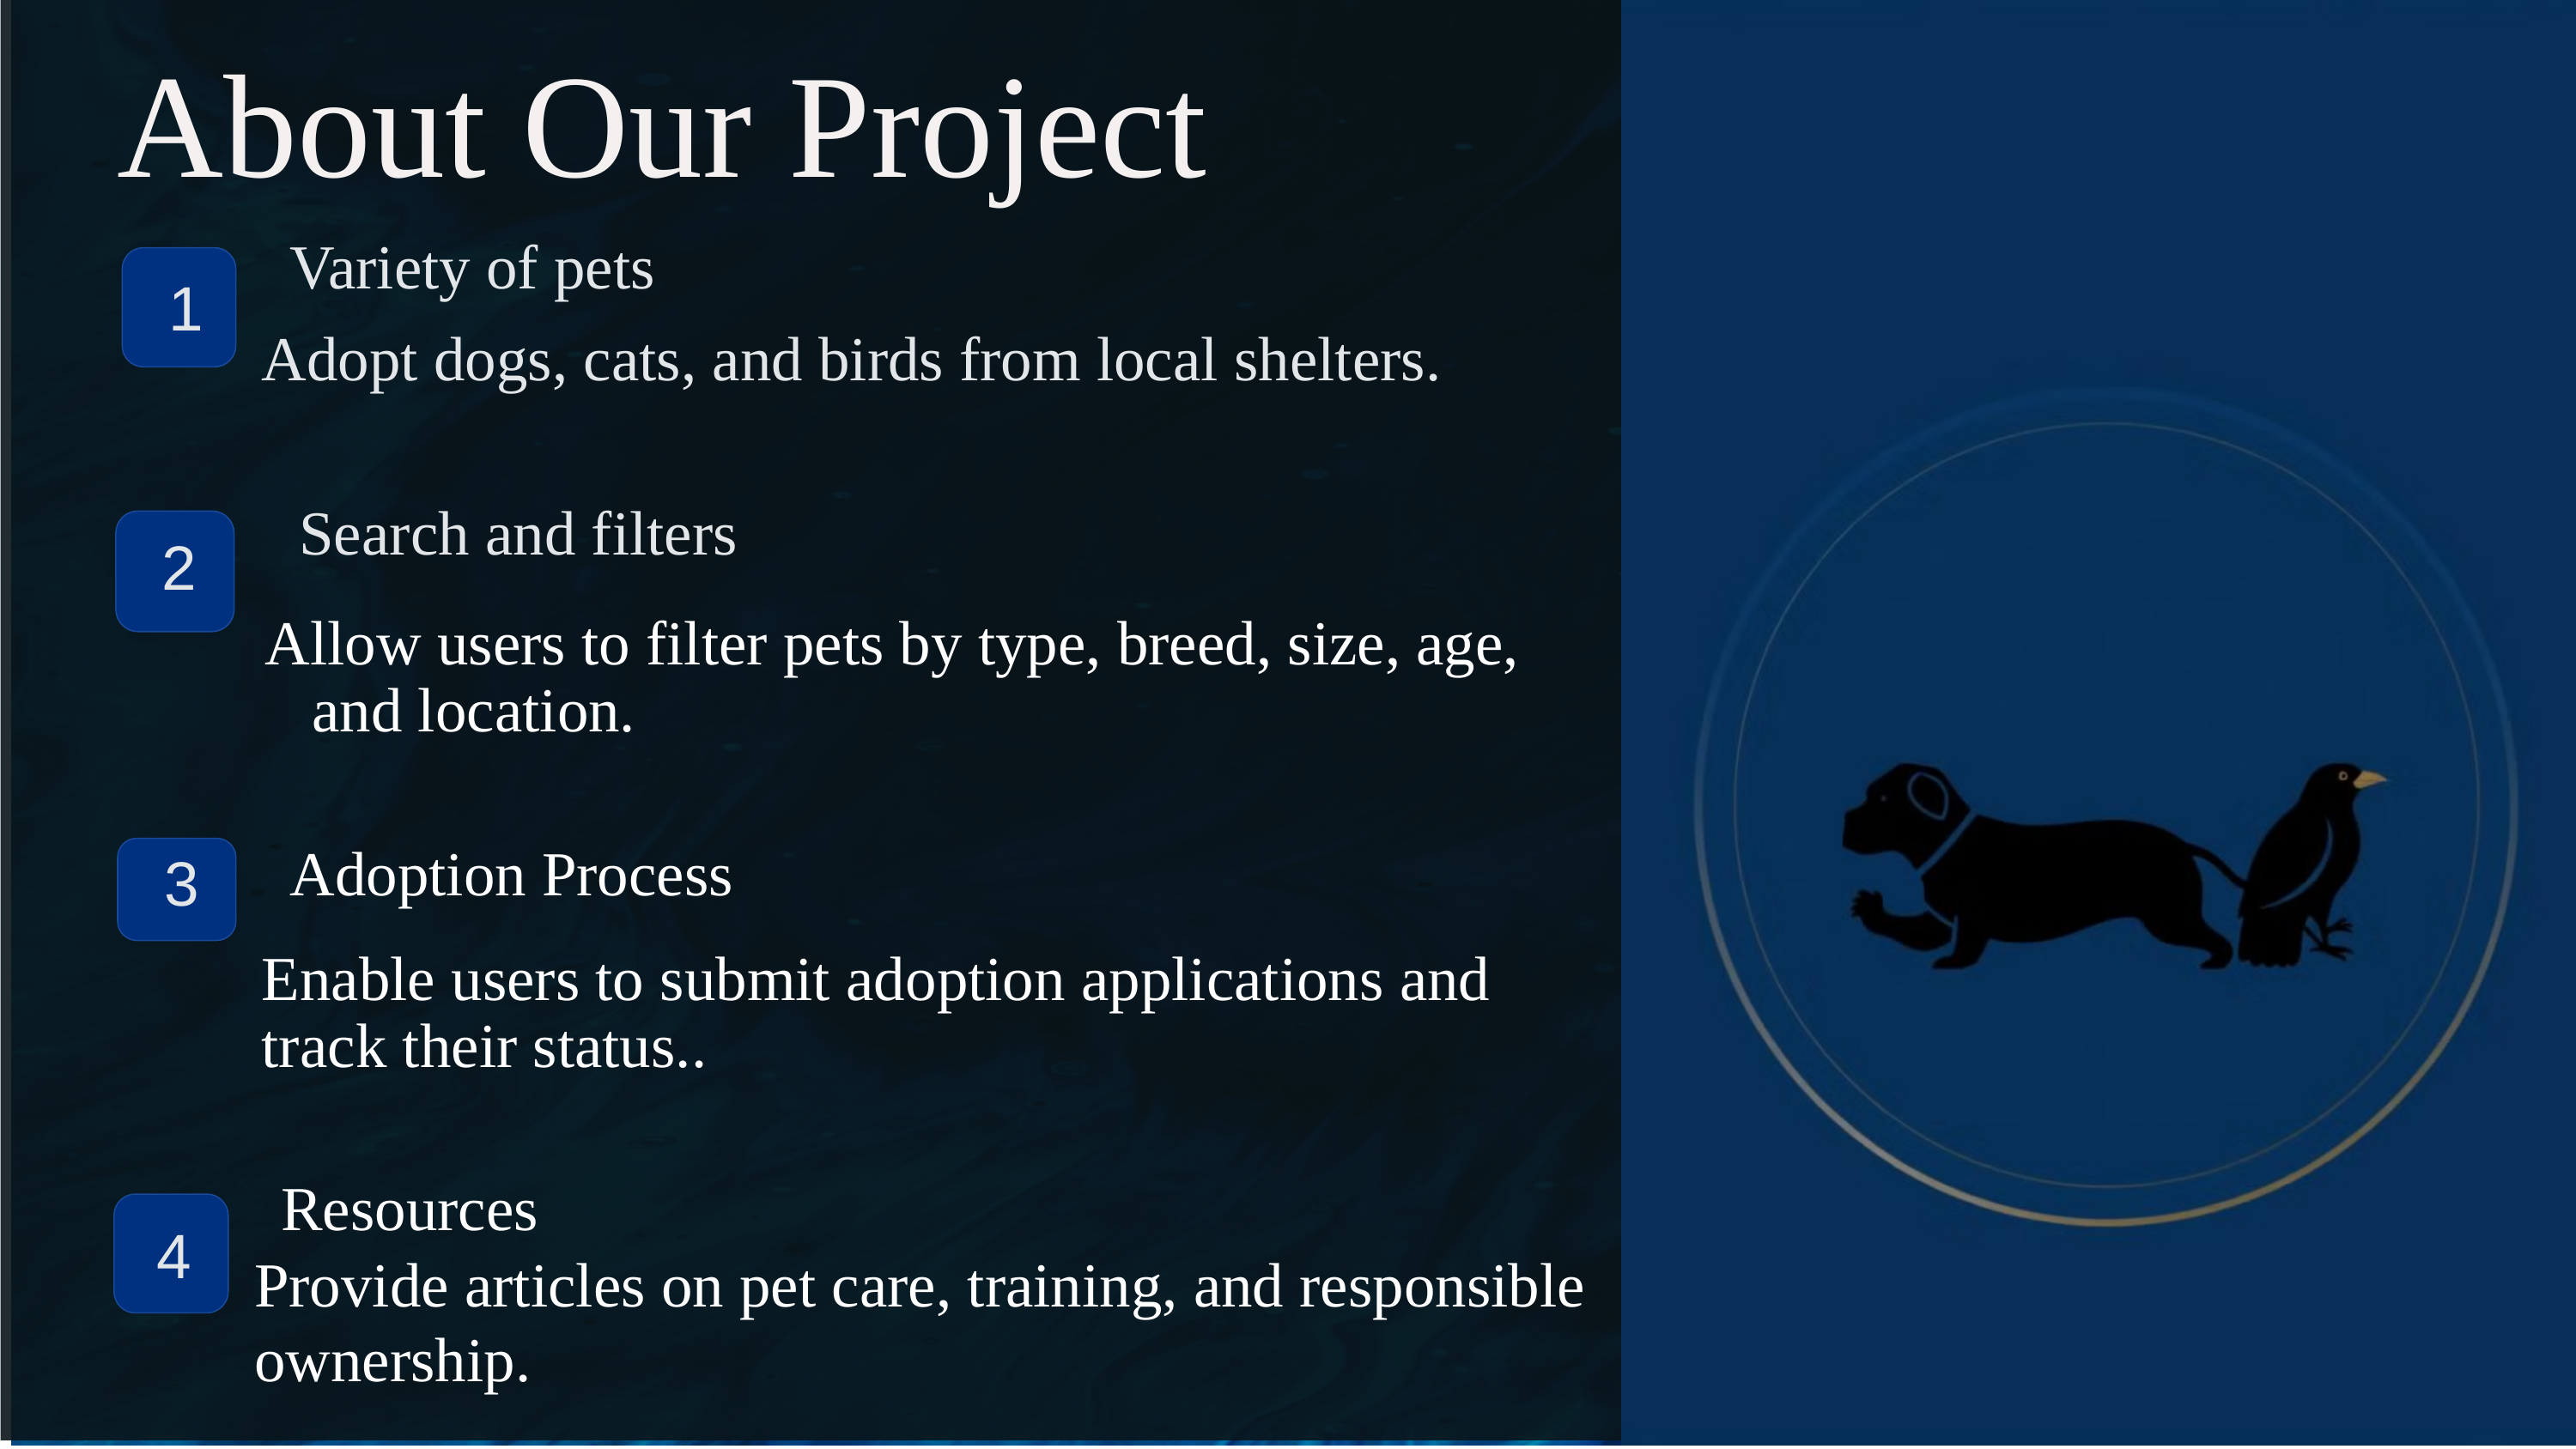

About Our Project

Variety of pets

1

Adopt dogs, cats, and birds from local shelters.

Search and filters

2

Allow users to filter pets by type, breed, size, age,
   and location.

Adoption Process

3

Enable users to submit adoption applications and track their status..

Resources

4

Provide articles on pet care, training, and responsible ownership.